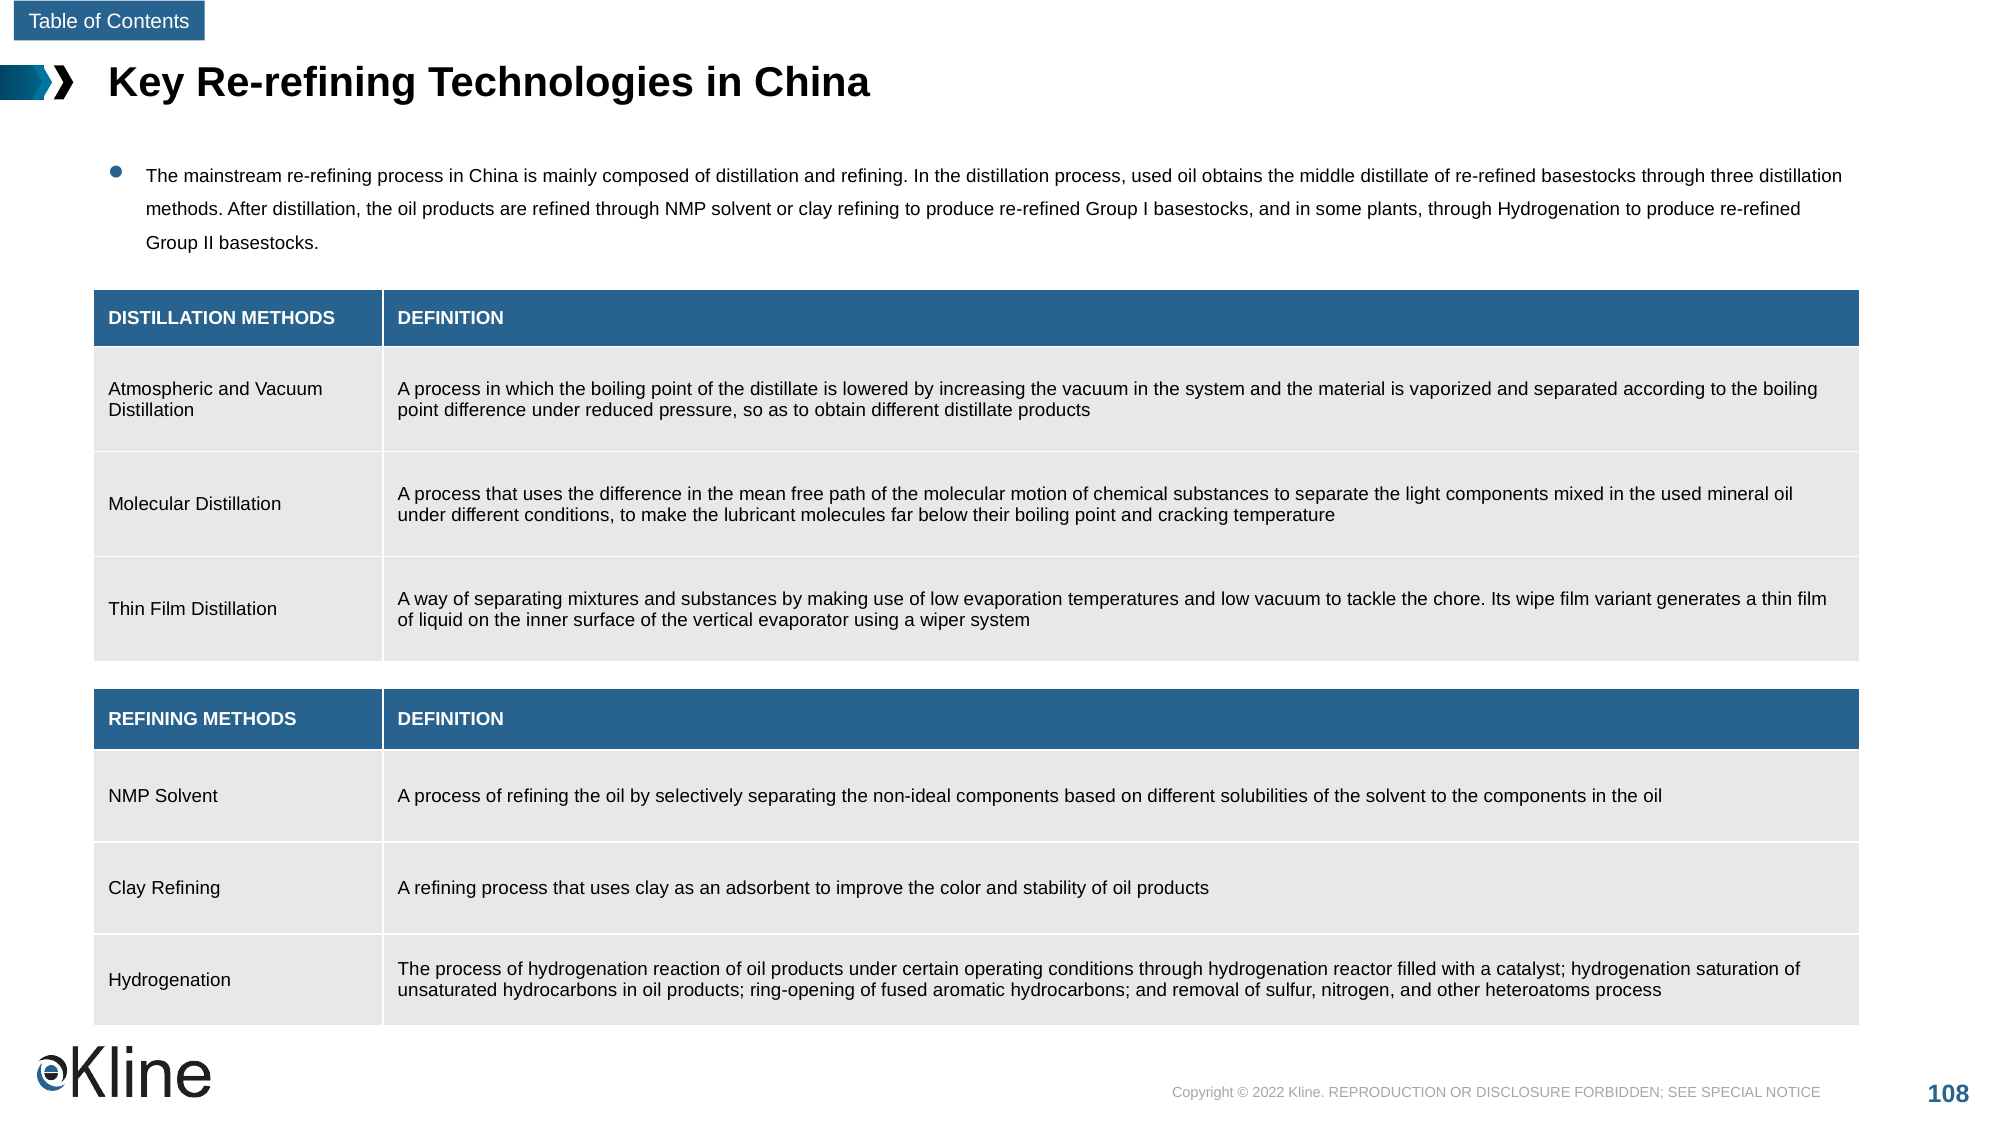

# Key Re-refining Technologies in China
The mainstream re-refining process in China is mainly composed of distillation and refining. In the distillation process, used oil obtains the middle distillate of re-refined basestocks through three distillation methods. After distillation, the oil products are refined through NMP solvent or clay refining to produce re-refined Group I basestocks, and in some plants, through Hydrogenation to produce re-refined Group II basestocks.
| DISTILLATION METHODS | DEFINITION |
| --- | --- |
| Atmospheric and Vacuum Distillation | A process in which the boiling point of the distillate is lowered by increasing the vacuum in the system and the material is vaporized and separated according to the boiling point difference under reduced pressure, so as to obtain different distillate products |
| Molecular Distillation | A process that uses the difference in the mean free path of the molecular motion of chemical substances to separate the light components mixed in the used mineral oil under different conditions, to make the lubricant molecules far below their boiling point and cracking temperature |
| Thin Film Distillation | A way of separating mixtures and substances by making use of low evaporation temperatures and low vacuum to tackle the chore. Its wipe film variant generates a thin film of liquid on the inner surface of the vertical evaporator using a wiper system |
| REFINING METHODS | DEFINITION |
| --- | --- |
| NMP Solvent | A process of refining the oil by selectively separating the non-ideal components based on different solubilities of the solvent to the components in the oil |
| Clay Refining | A refining process that uses clay as an adsorbent to improve the color and stability of oil products |
| Hydrogenation | The process of hydrogenation reaction of oil products under certain operating conditions through hydrogenation reactor filled with a catalyst; hydrogenation saturation of unsaturated hydrocarbons in oil products; ring-opening of fused aromatic hydrocarbons; and removal of sulfur, nitrogen, and other heteroatoms process |